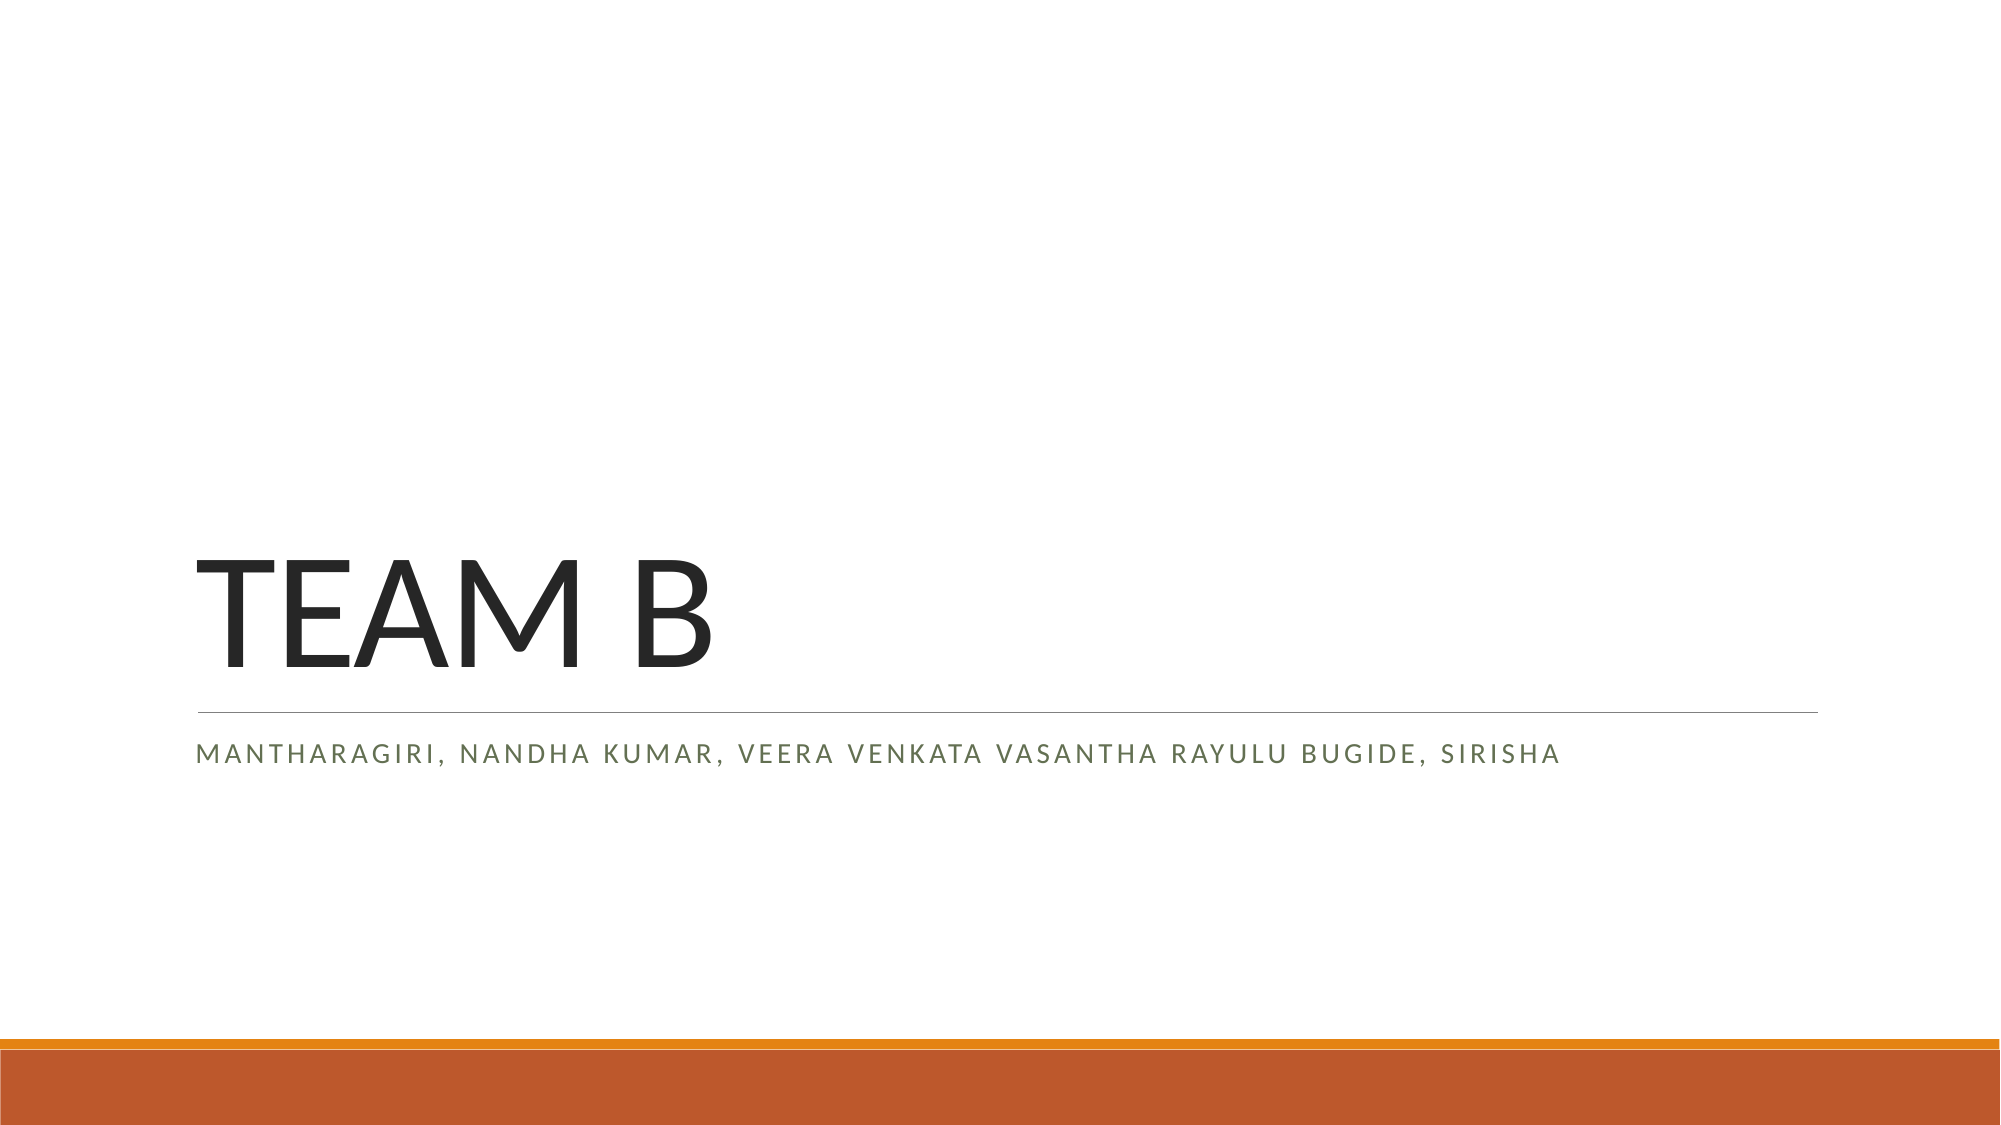

# TEAM B
MANTHARAGIRI, nANDHA KUMAR, vEERA VENKATA VASANTHA RAYULU BUGIDE, SIRISHA